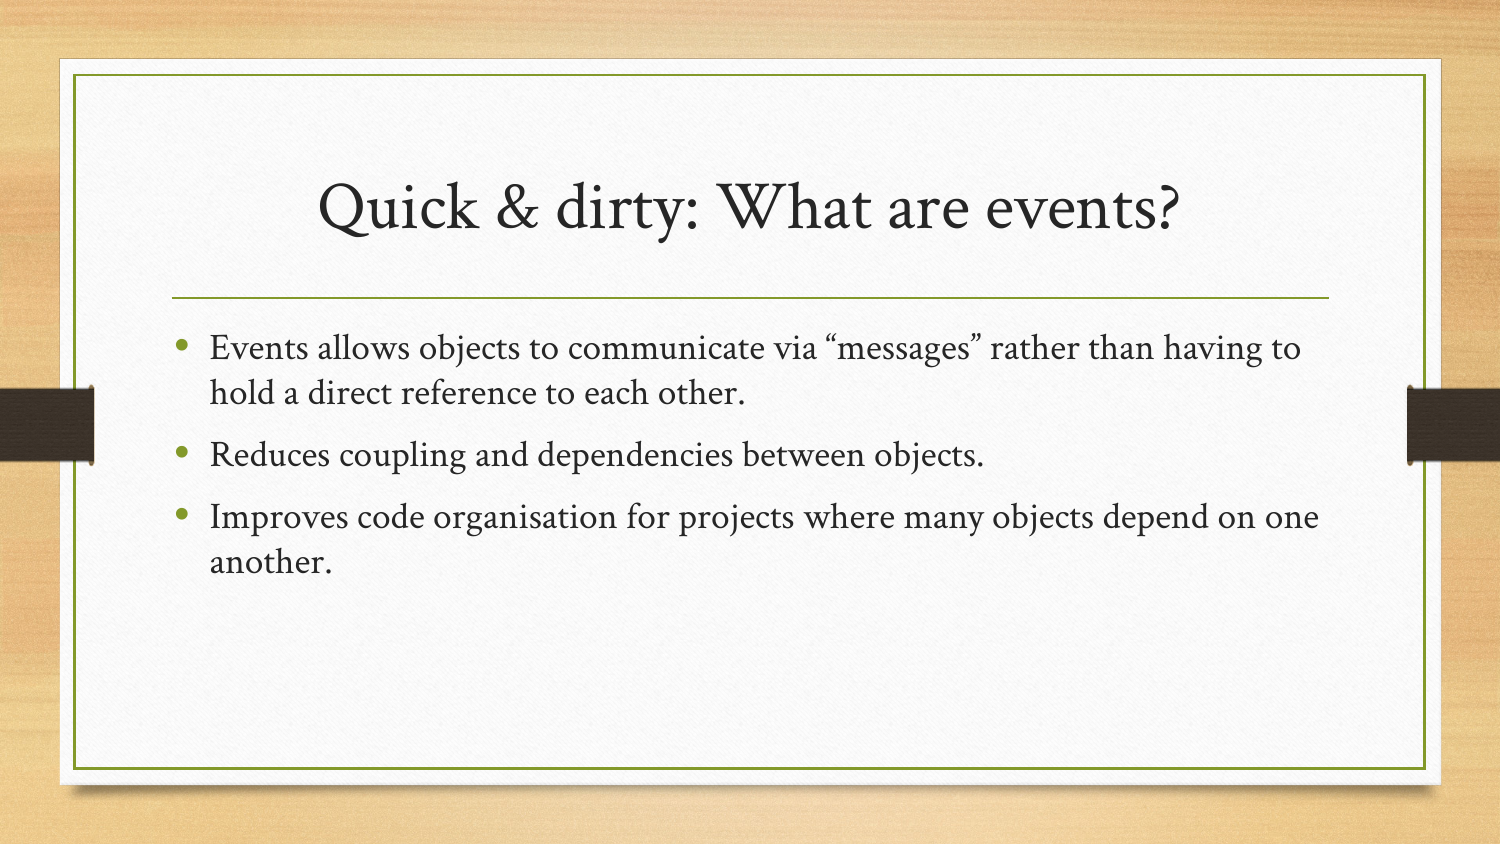

# Quick & dirty: What are events?
Events allows objects to communicate via “messages” rather than having to hold a direct reference to each other.
Reduces coupling and dependencies between objects.
Improves code organisation for projects where many objects depend on one another.